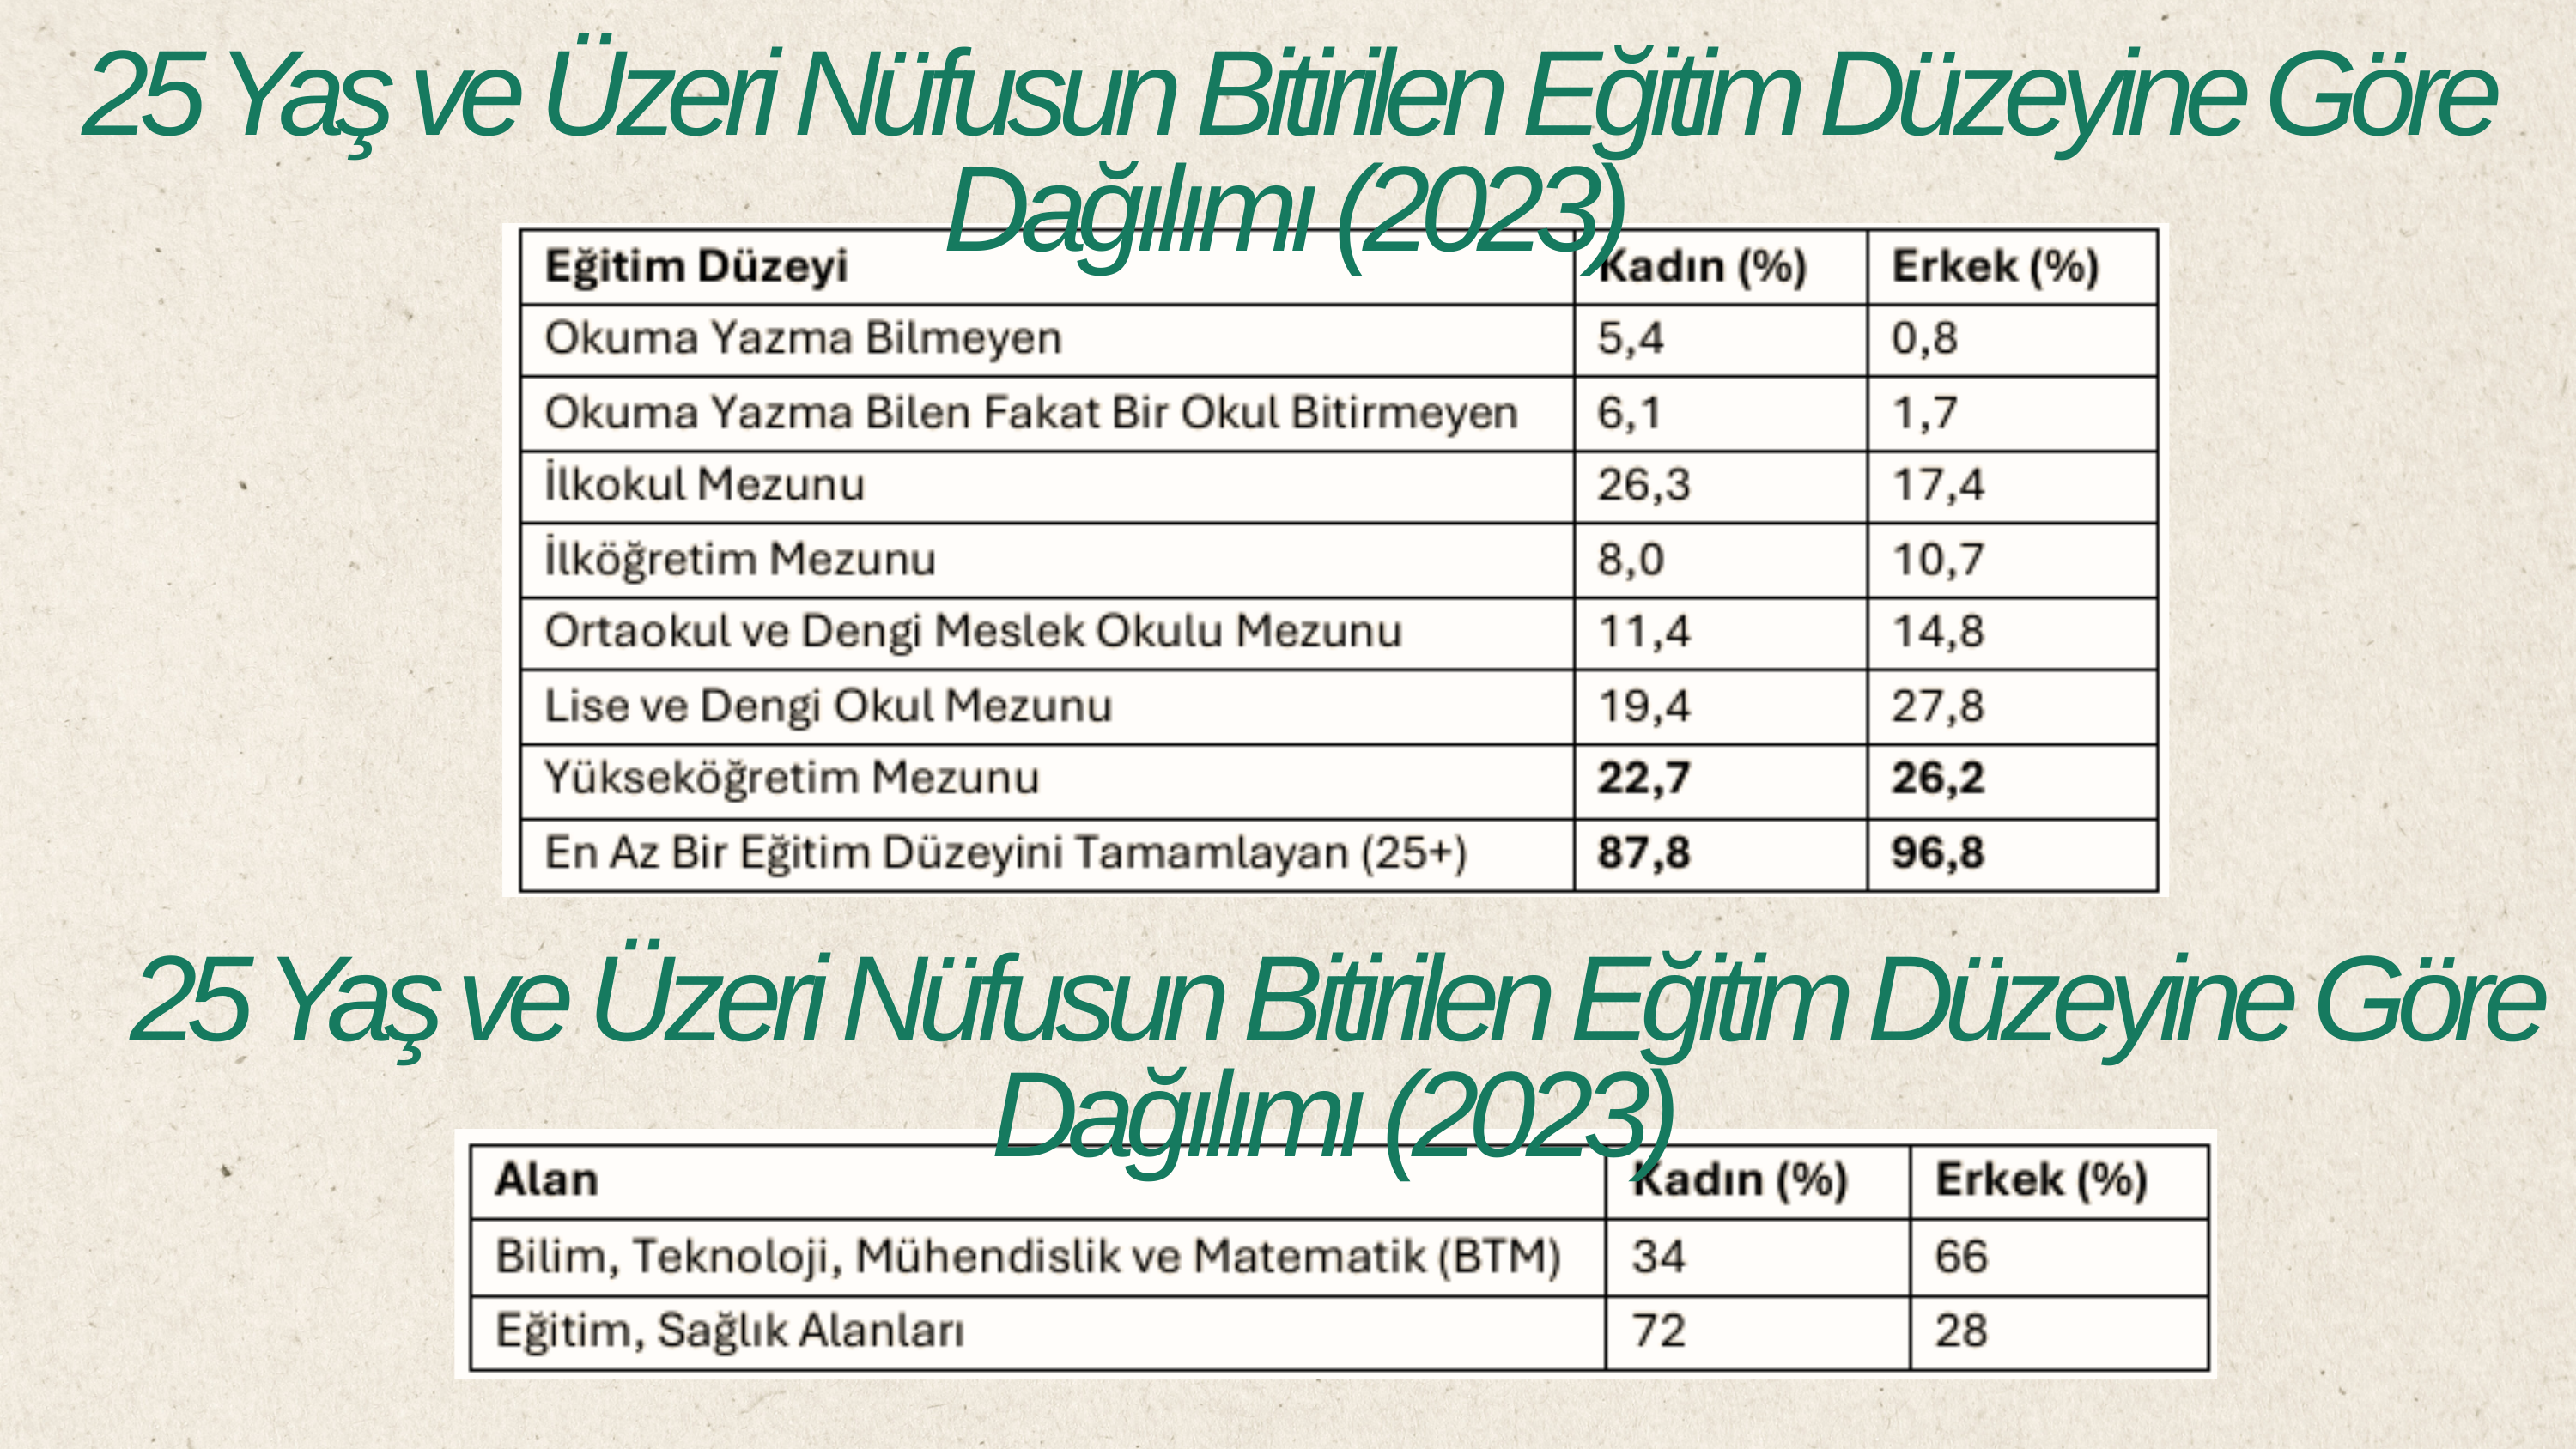

25 Yaş ve Üzeri Nüfusun Bitirilen Eğitim Düzeyine Göre Dağılımı (2023)

25 Yaş ve Üzeri Nüfusun Bitirilen Eğitim Düzeyine Göre Dağılımı (2023)